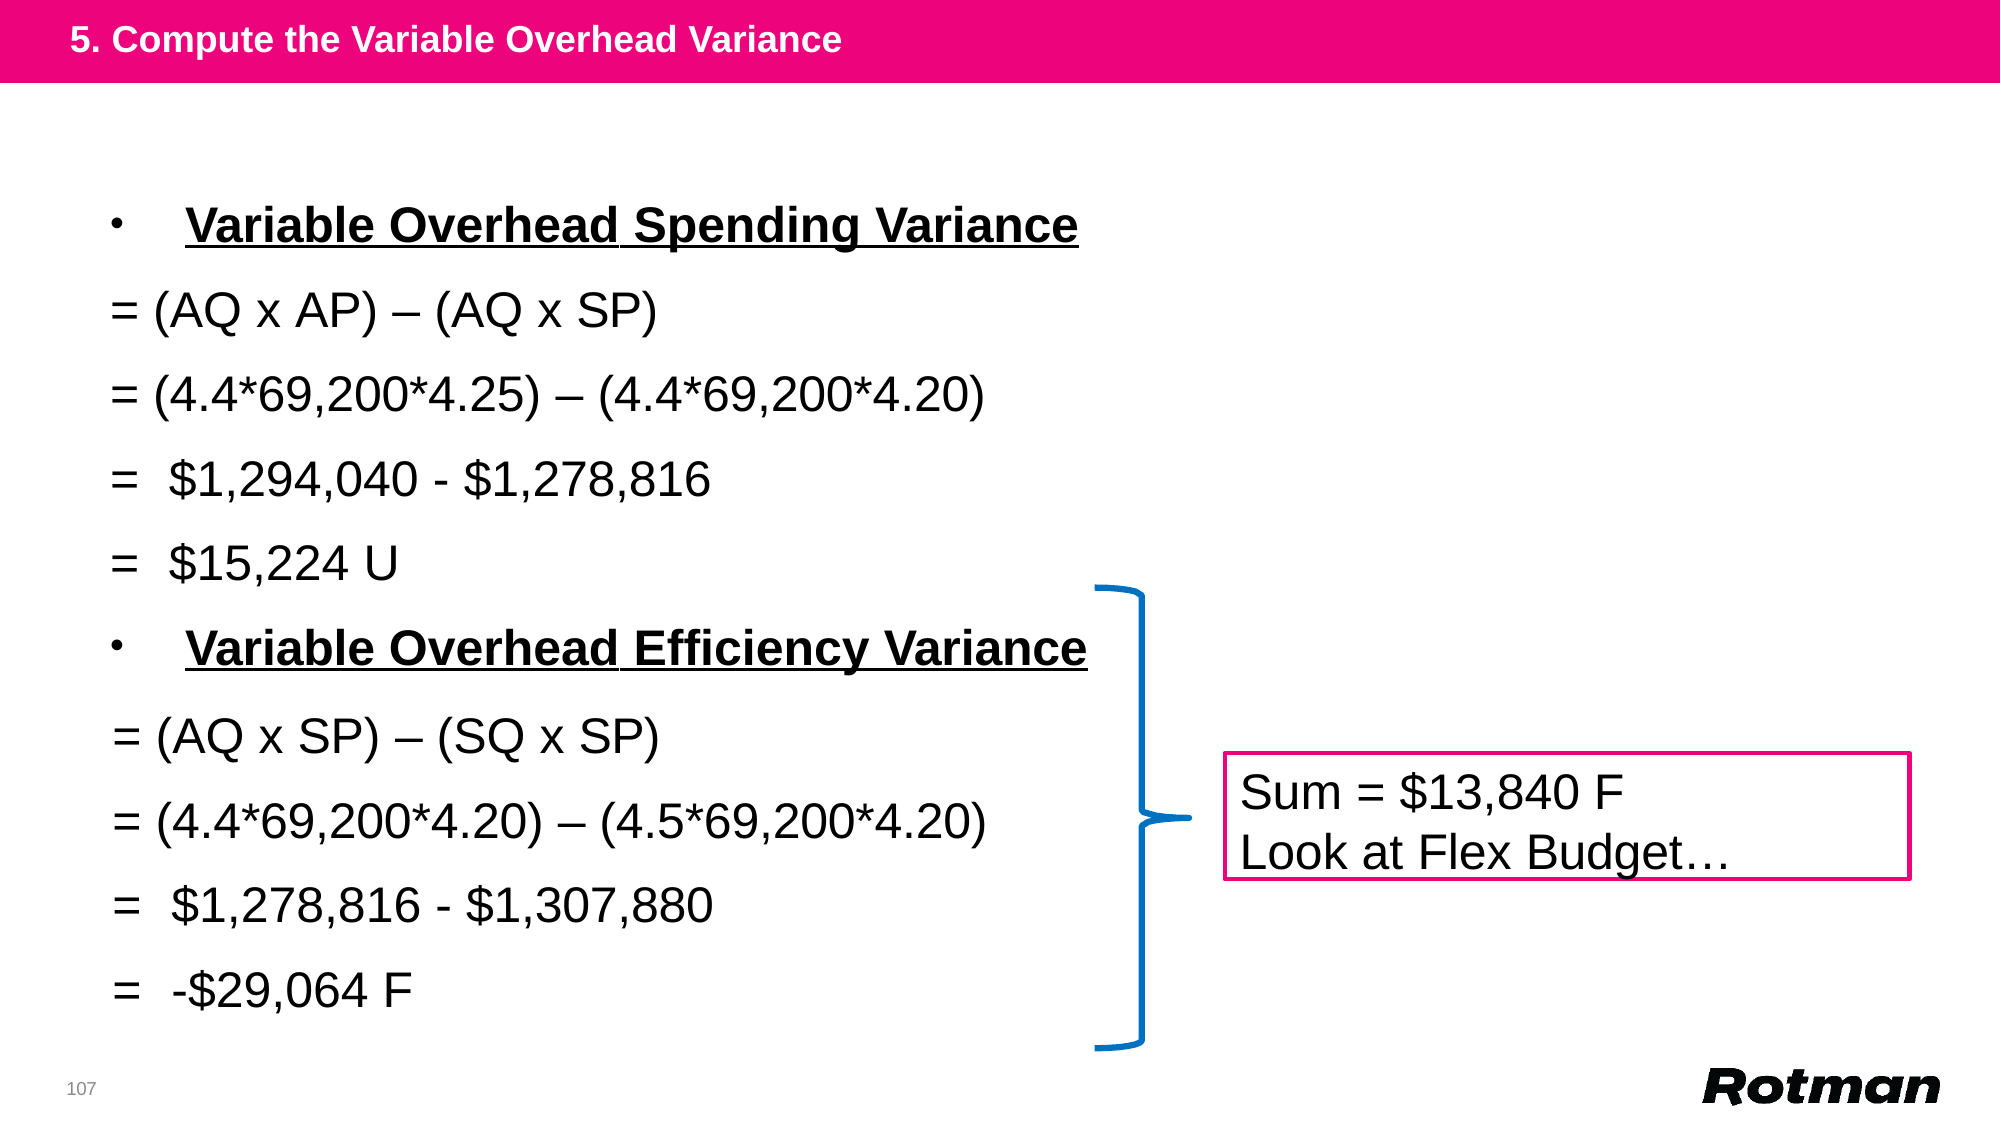

5. Compute the Variable Overhead Variance
Variable Overhead Spending Variance
= (AQ x AP) – (AQ x SP)
= (4.4*69,200*4.25) – (4.4*69,200*4.20)
=	$1,294,040 - $1,278,816
=	$15,224 U
Variable Overhead Efficiency Variance

= (AQ x SP) – (SQ x SP)
= (4.4*69,200*4.20) – (4.5*69,200*4.20)
=	$1,278,816 - $1,307,880
=	-$29,064 F
Sum = $13,840 F
Look at Flex Budget…
107